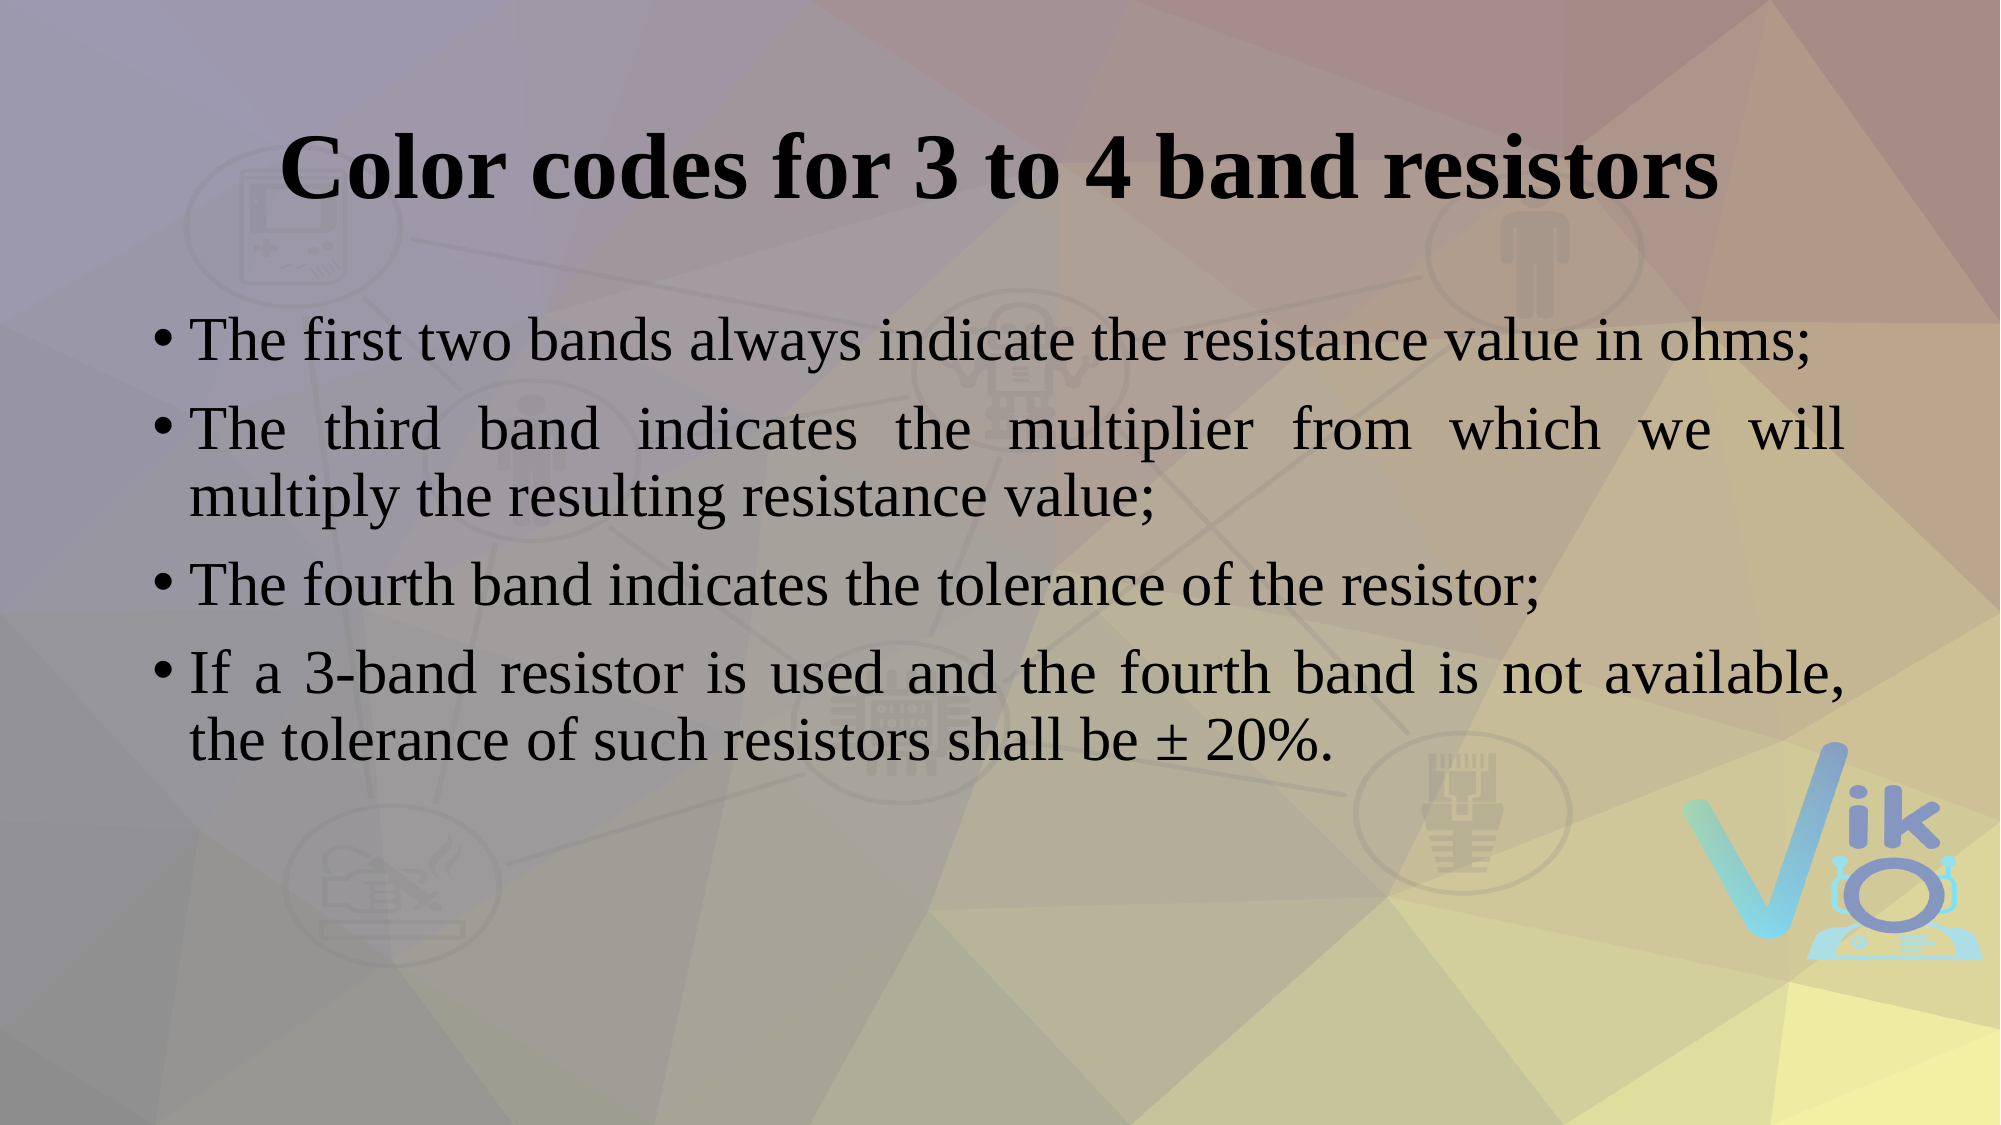

# Color codes for 3 to 4 band resistors
The first two bands always indicate the resistance value in ohms;
The third band indicates the multiplier from which we will multiply the resulting resistance value;
The fourth band indicates the tolerance of the resistor;
If a 3-band resistor is used and the fourth band is not available, the tolerance of such resistors shall be ± 20%.